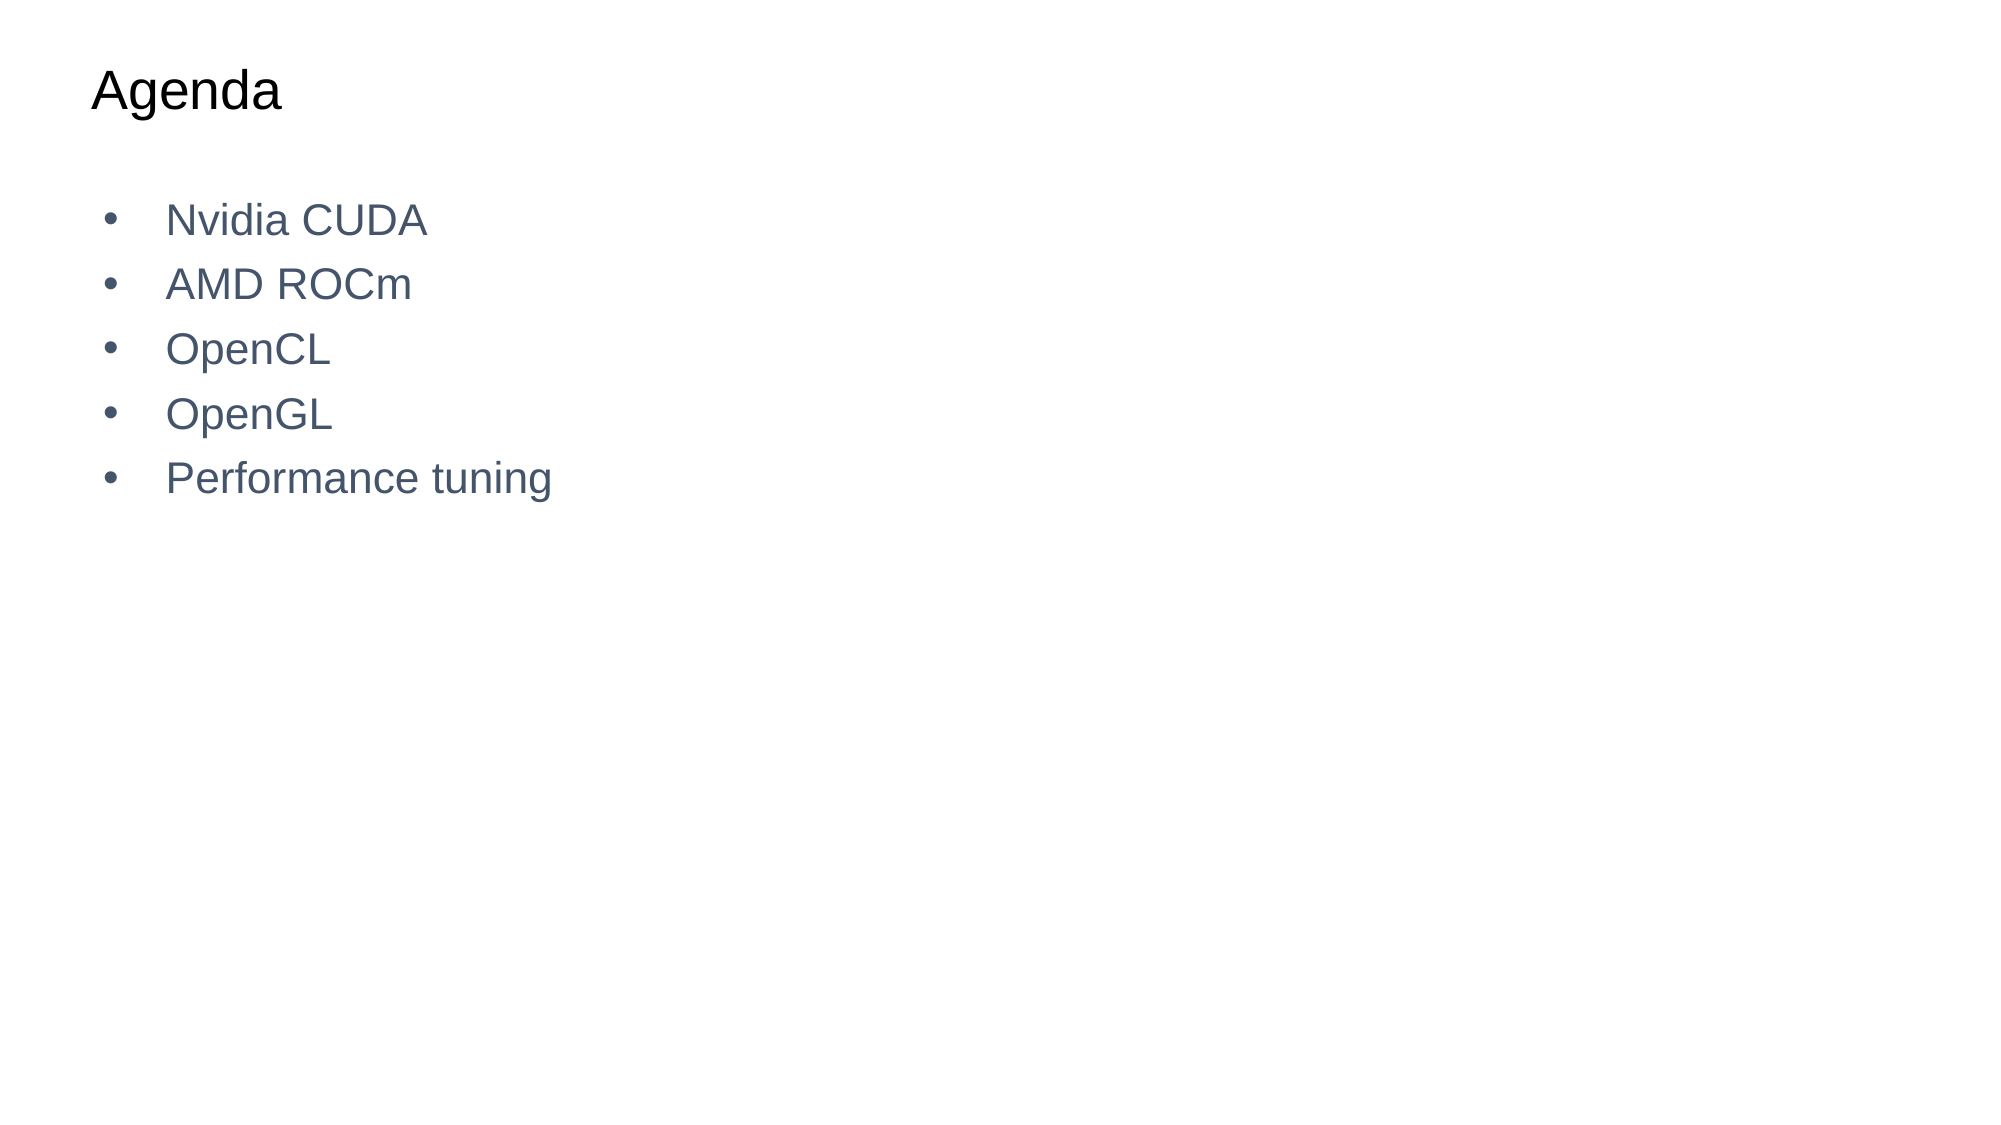

Agenda

Nvidia CUDA
AMD ROCm
OpenCL
OpenGL
Performance tuning